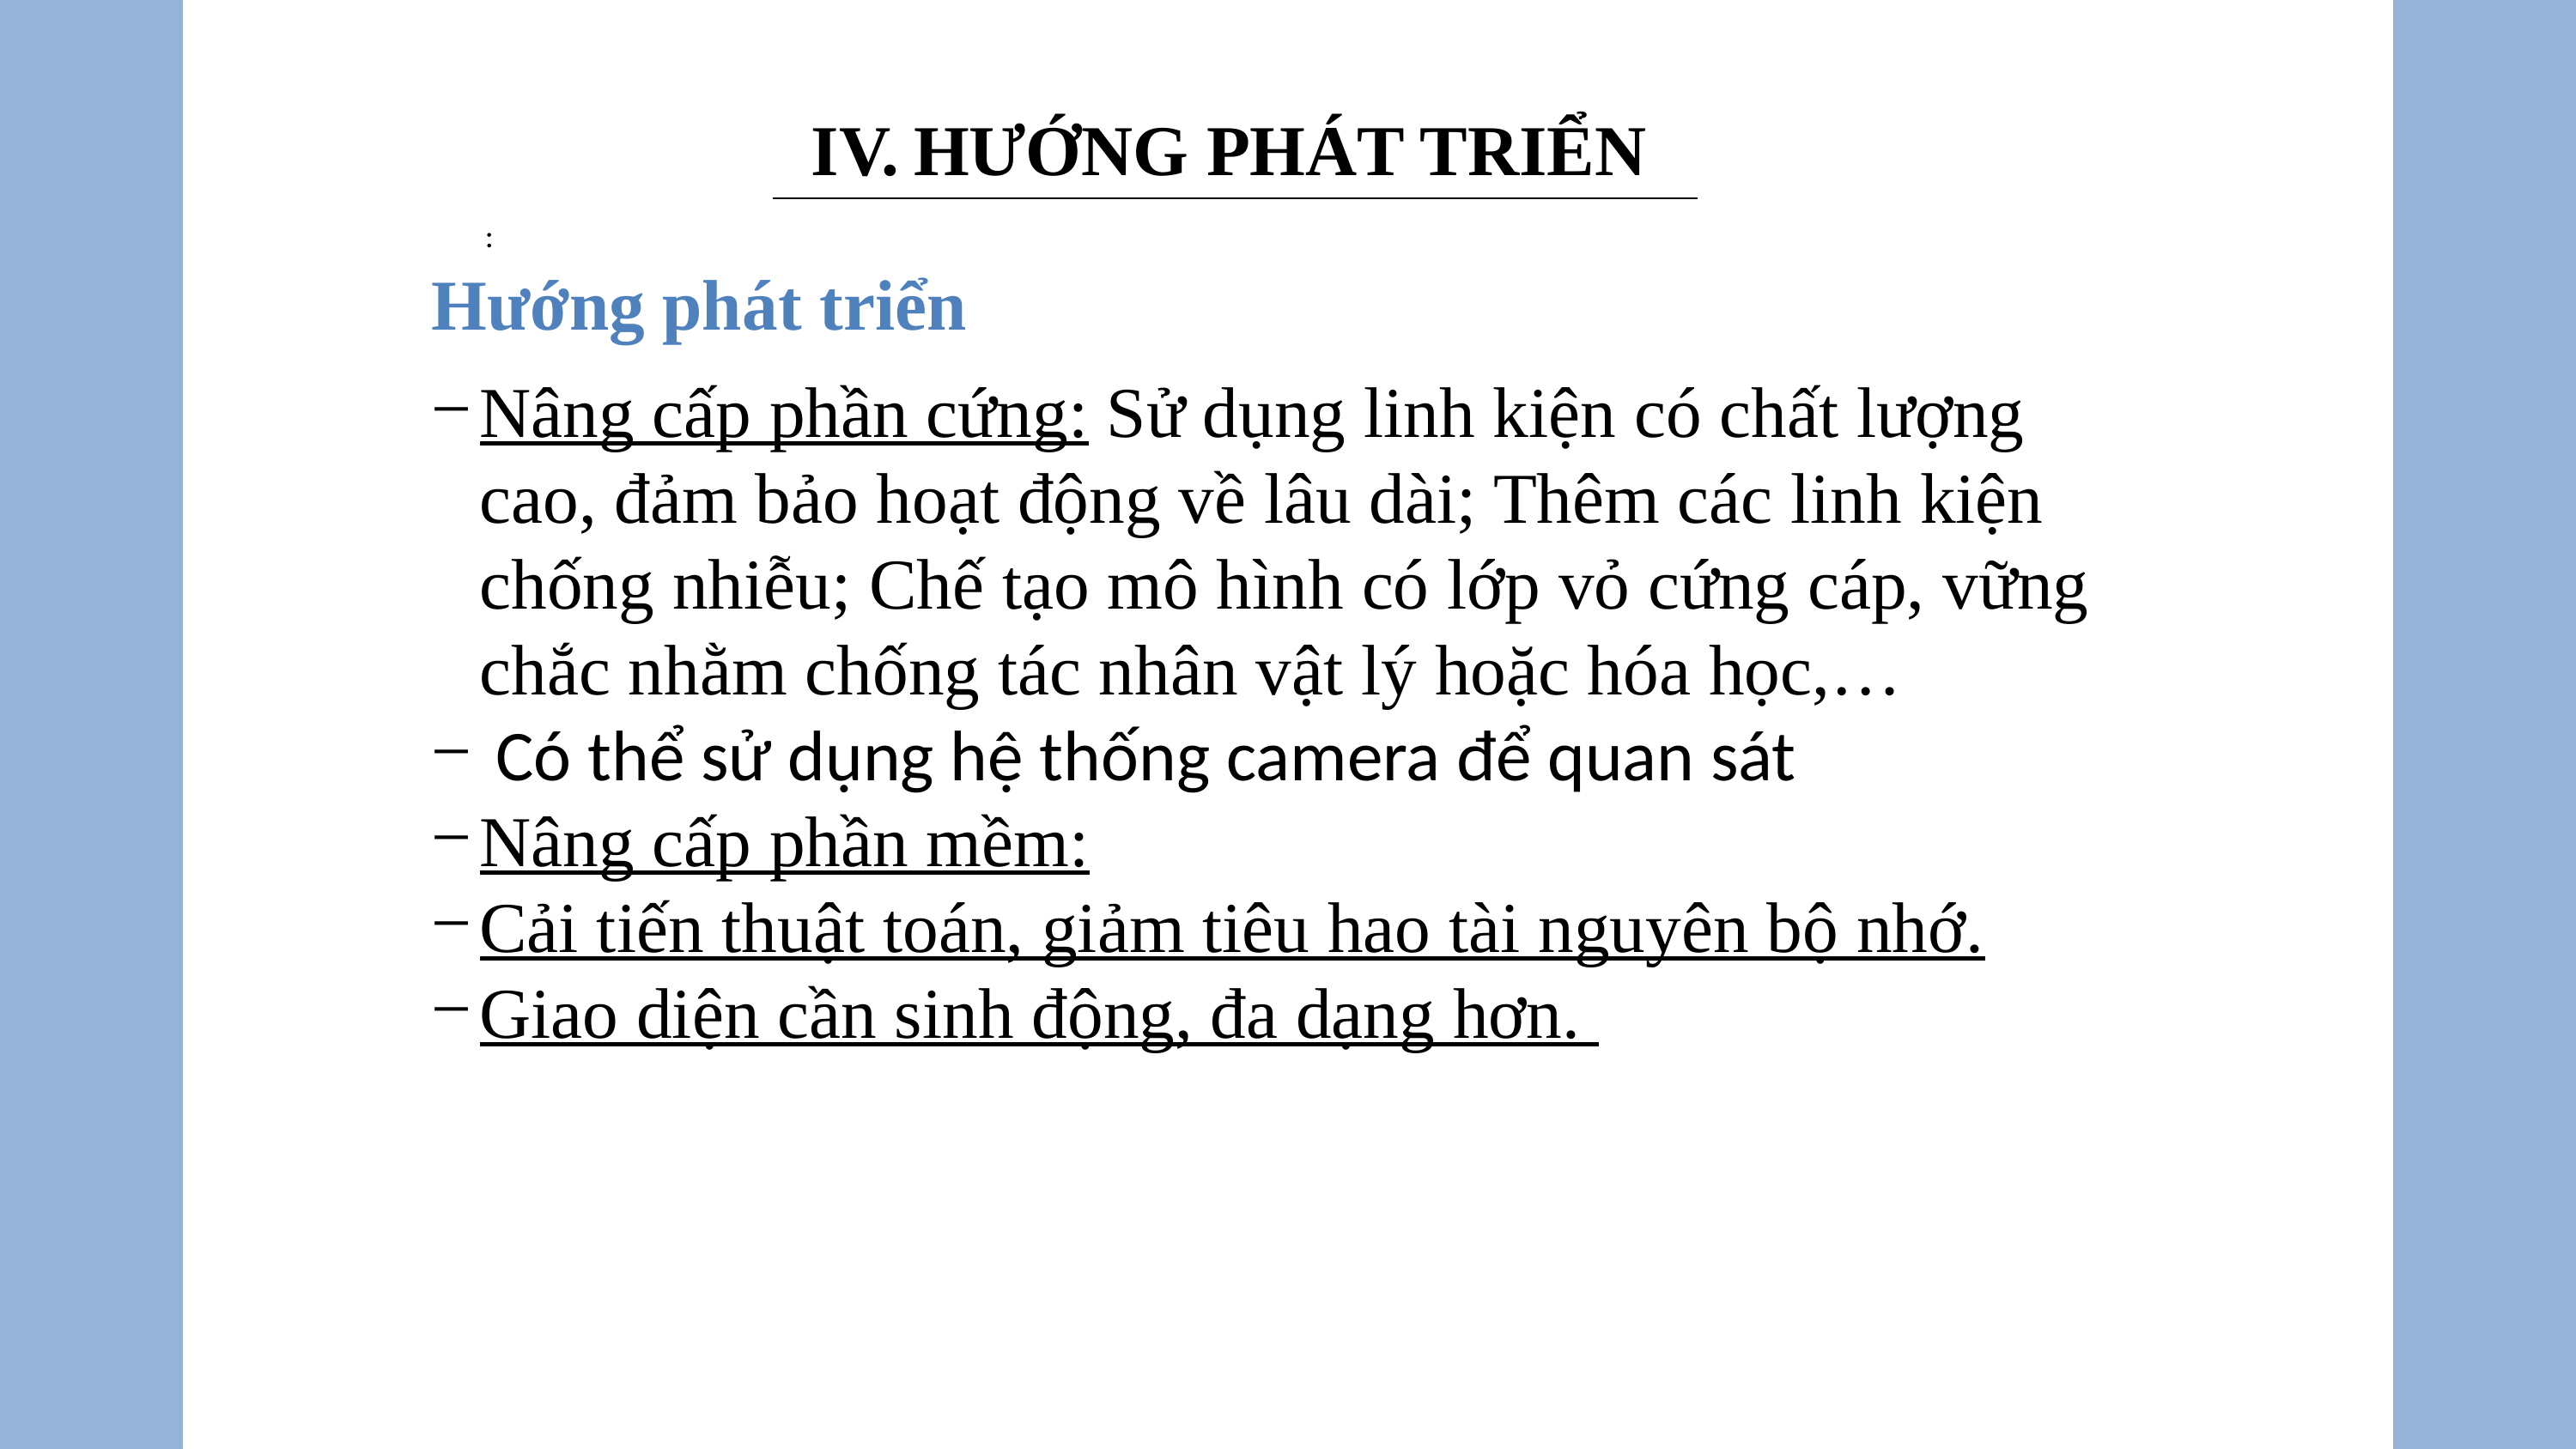

IV. HƯỚNG PHÁT TRIỂN
:
Hướng phát triển
Nâng cấp phần cứng: Sử dụng linh kiện có chất lượng cao, đảm bảo hoạt động về lâu dài; Thêm các linh kiện chống nhiễu; Chế tạo mô hình có lớp vỏ cứng cáp, vững chắc nhằm chống tác nhân vật lý hoặc hóa học,…
 Có thể sử dụng hệ thống camera để quan sát
Nâng cấp phần mềm:
Cải tiến thuật toán, giảm tiêu hao tài nguyên bộ nhớ.
Giao diện cần sinh động, đa dạng hơn.